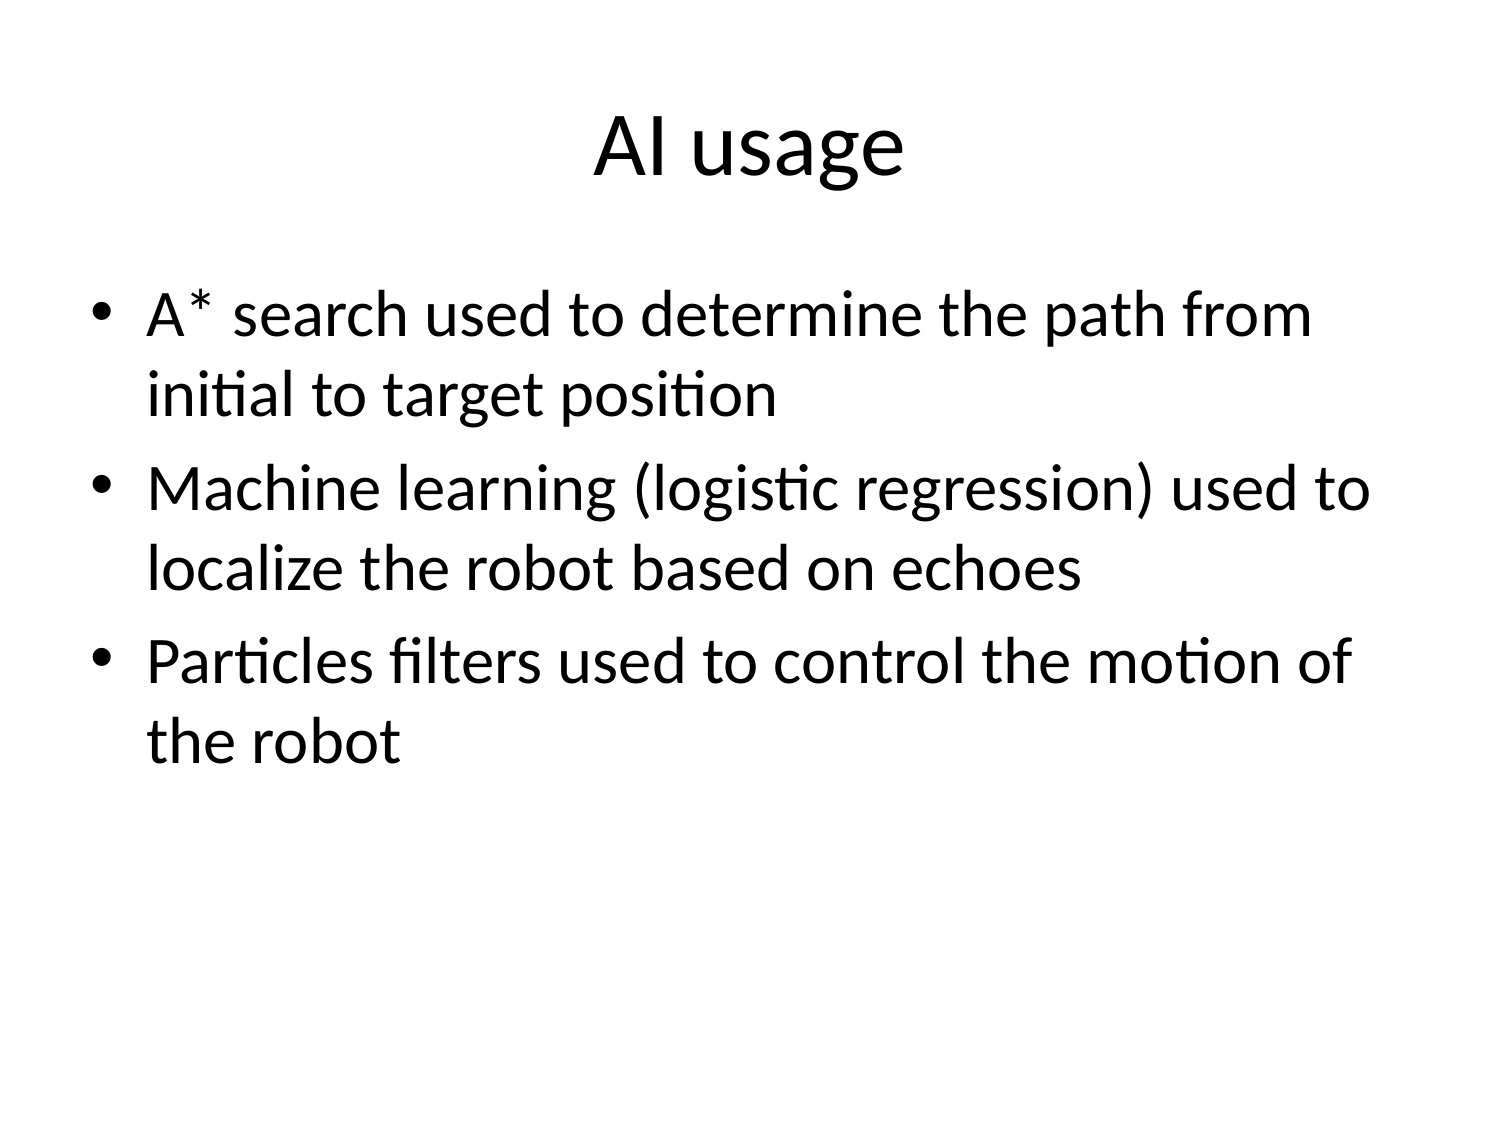

# AI usage
A* search used to determine the path from initial to target position
Machine learning (logistic regression) used to localize the robot based on echoes
Particles filters used to control the motion of the robot